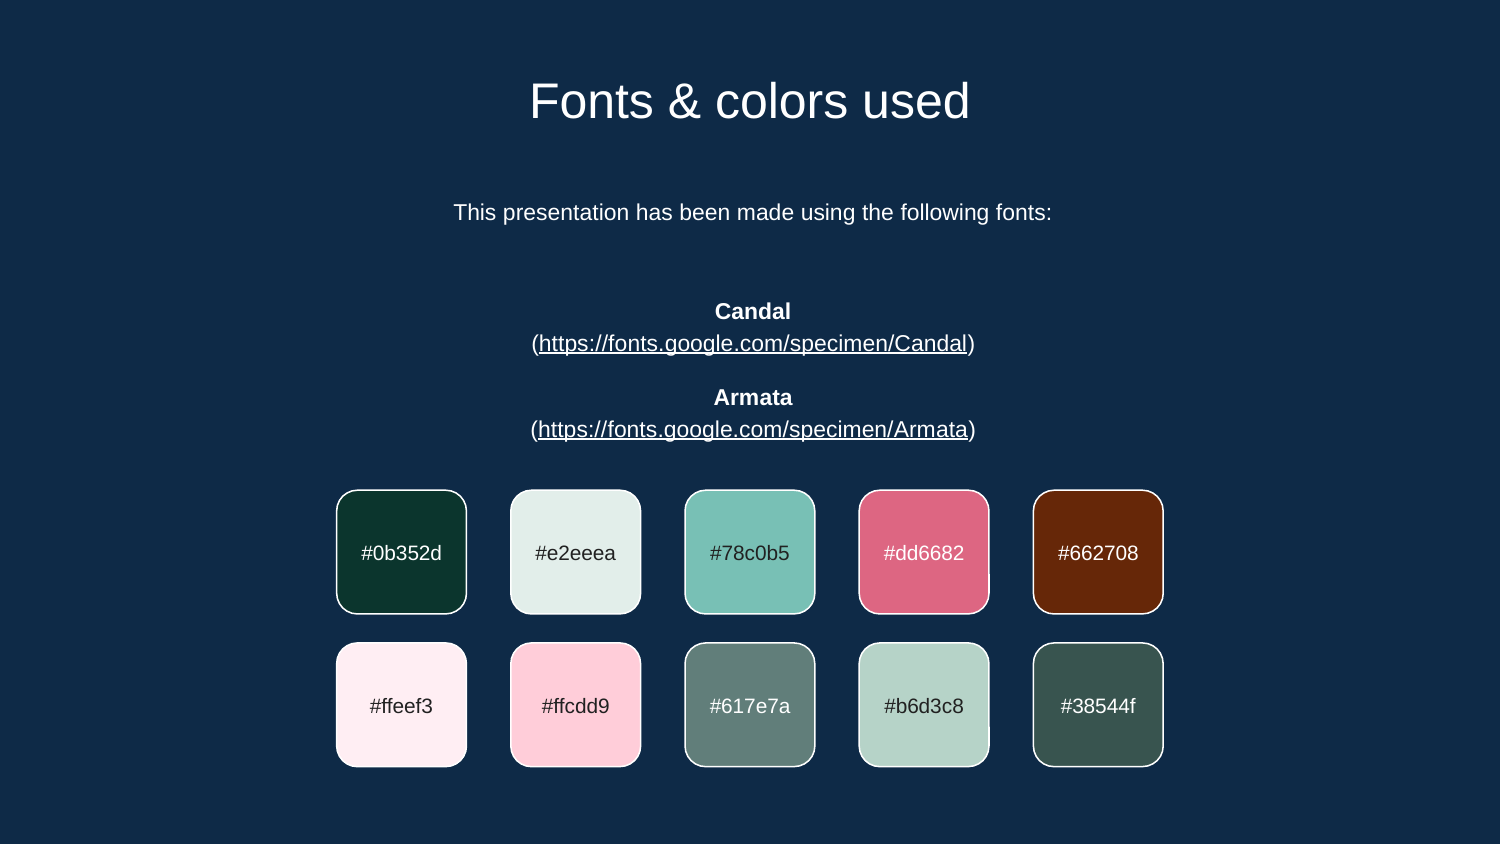

# Fonts & colors used
This presentation has been made using the following fonts:

Candal
(https://fonts.google.com/specimen/Candal)

Armata
(https://fonts.google.com/specimen/Armata)

#0b352d
#e2eeea
#78c0b5
#dd6682
#662708

#ffeef3
#ffcdd9
#617e7a
#b6d3c8
#38544f